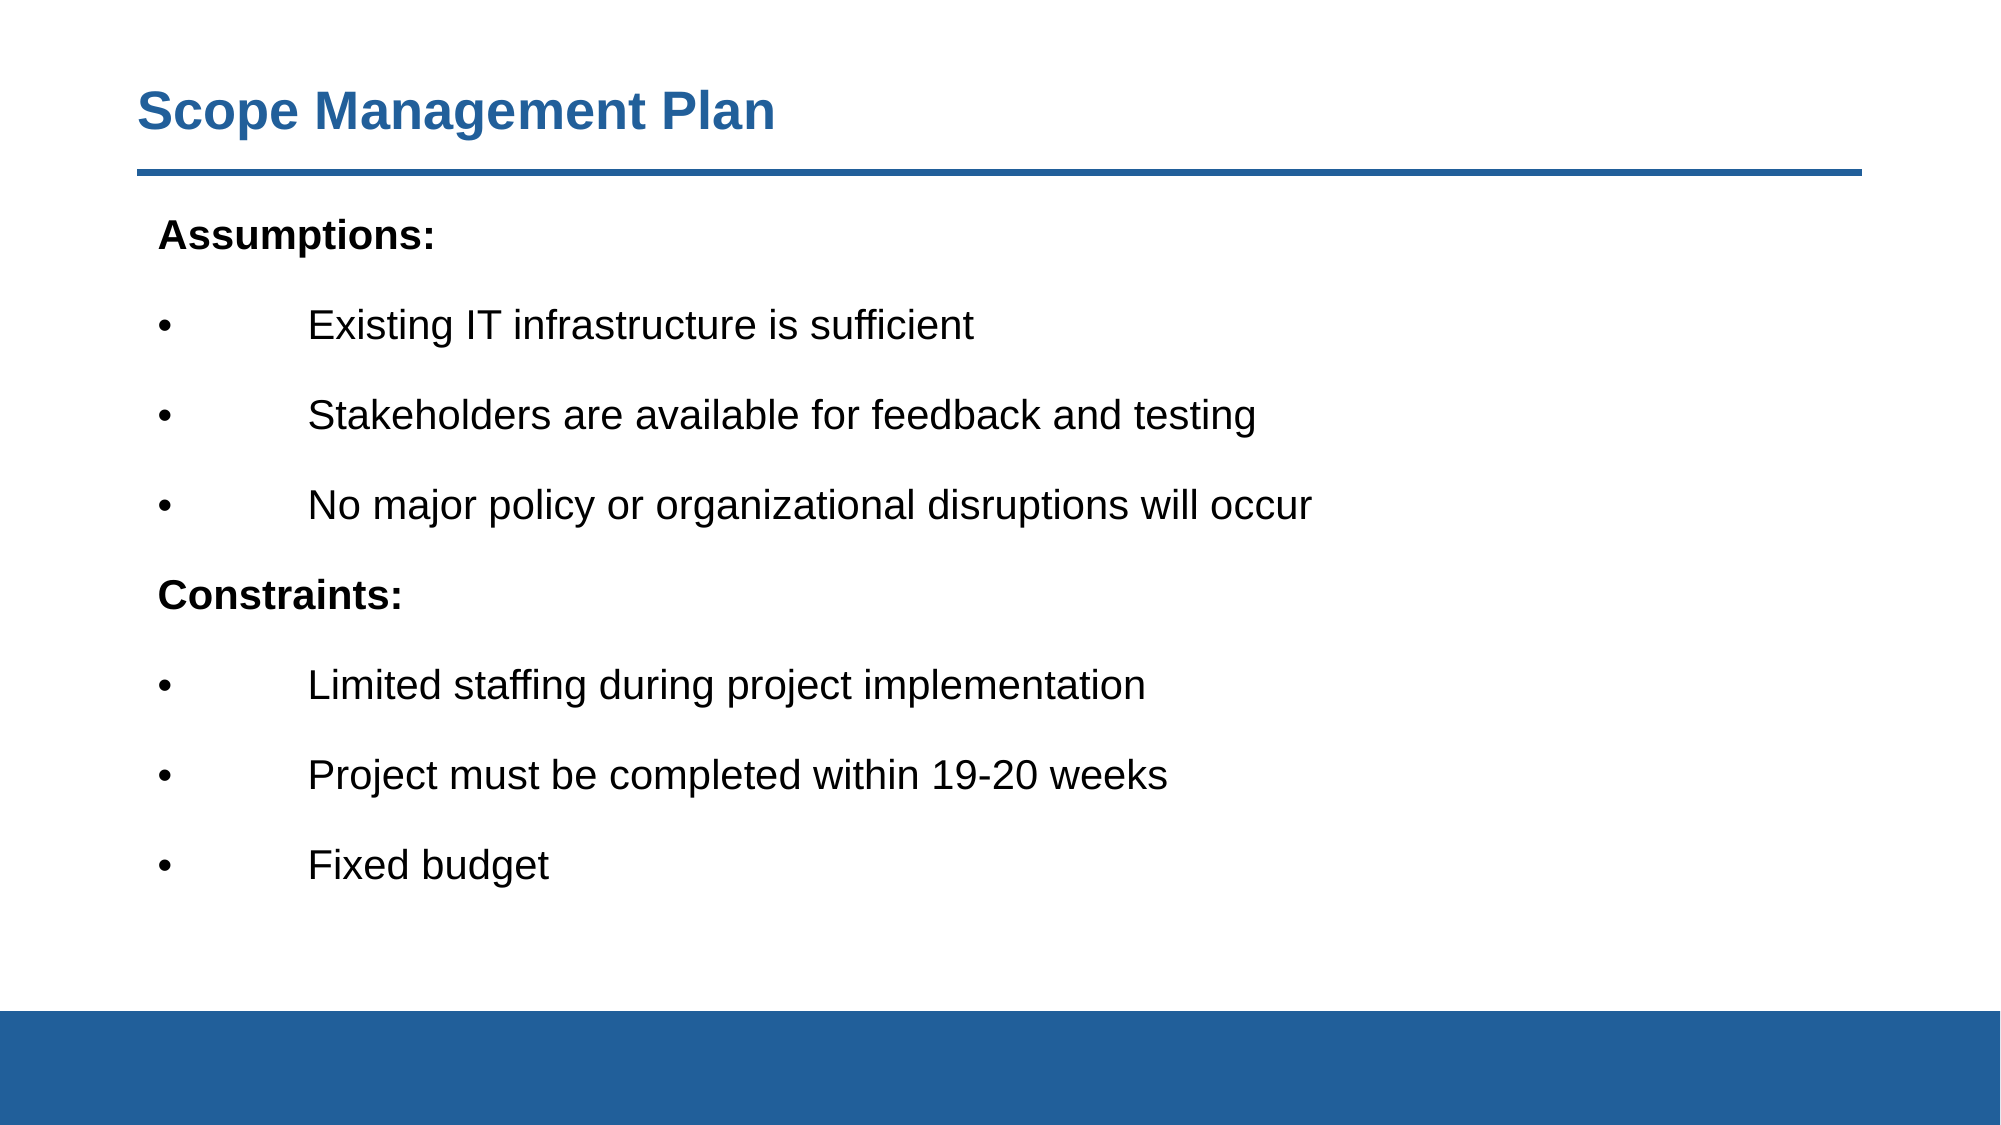

# Scope Management Plan
Assumptions:
•	Existing IT infrastructure is sufficient
•	Stakeholders are available for feedback and testing
•	No major policy or organizational disruptions will occur
Constraints:
•	Limited staffing during project implementation
•	Project must be completed within 19-20 weeks
•	Fixed budget